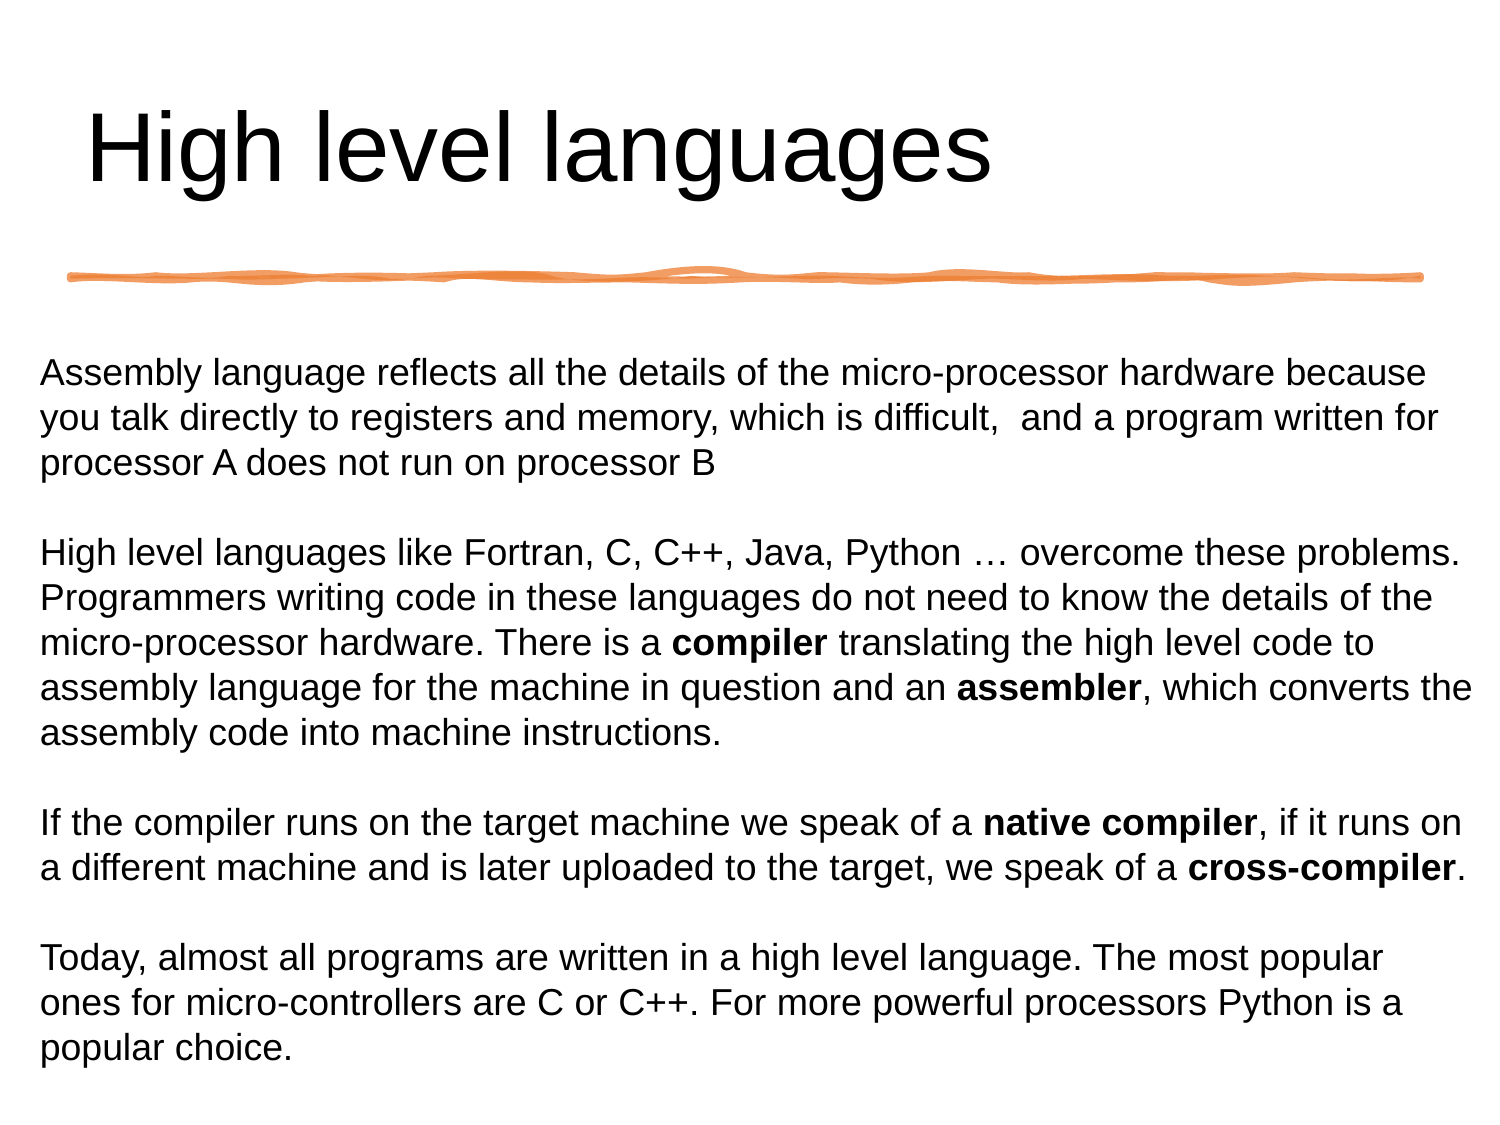

# High level languages

Assembly language reflects all the details of the micro-processor hardware because you talk directly to registers and memory, which is difficult,  and a program written for processor A does not run on processor B

High level languages like Fortran, C, C++, Java, Python … overcome these problems. Programmers writing code in these languages do not need to know the details of the micro-processor hardware. There is a compiler translating the high level code to assembly language for the machine in question and an assembler, which converts the assembly code into machine instructions.

If the compiler runs on the target machine we speak of a native compiler, if it runs on a different machine and is later uploaded to the target, we speak of a cross-compiler.

Today, almost all programs are written in a high level language. The most popular ones for micro-controllers are C or C++. For more powerful processors Python is a popular choice.